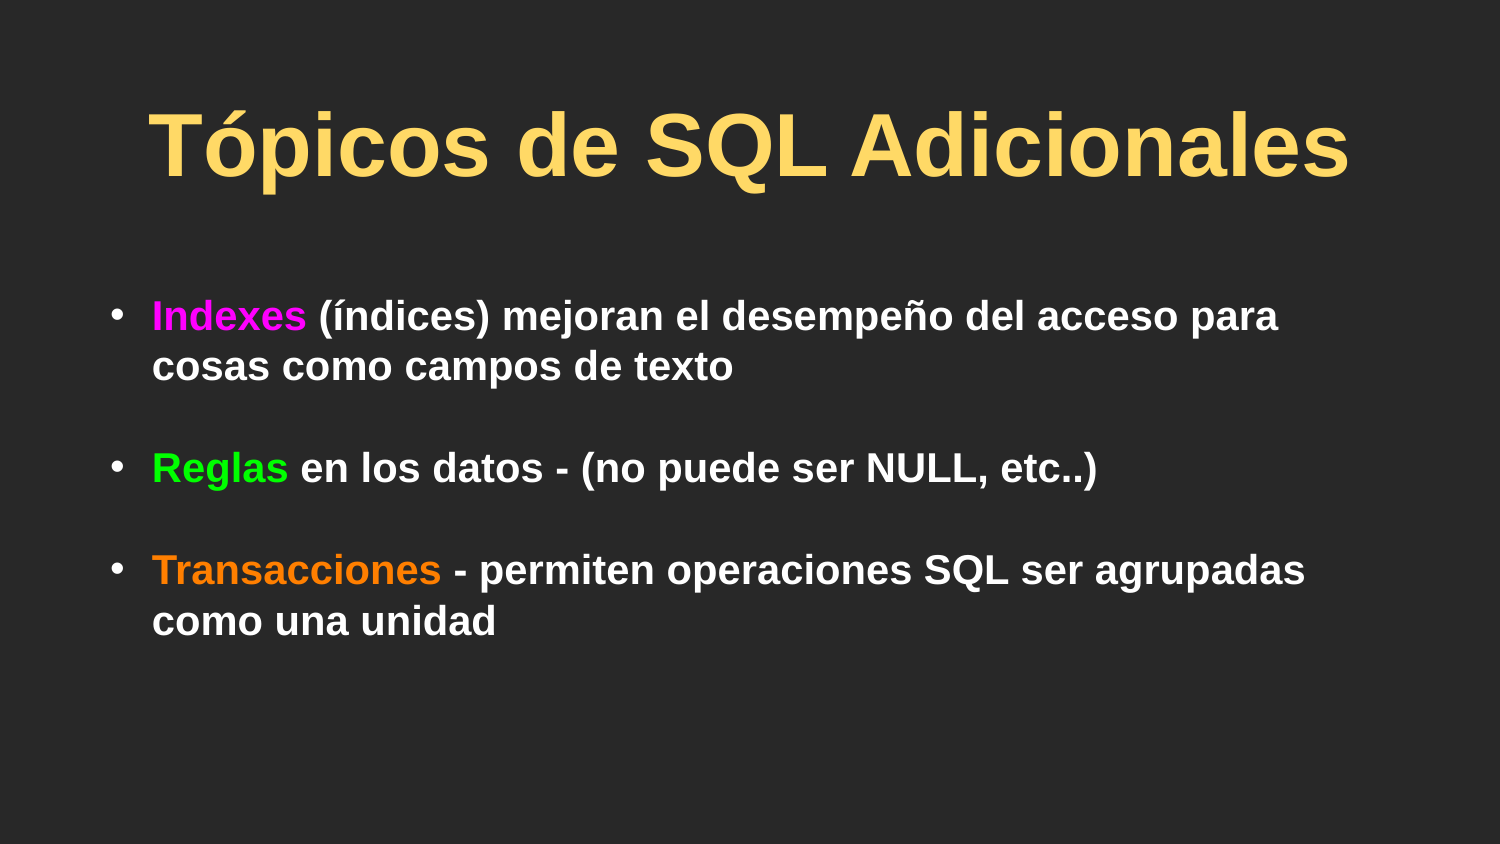

# Tópicos de SQL Adicionales
Indexes (índices) mejoran el desempeño del acceso para cosas como campos de texto
Reglas en los datos - (no puede ser NULL, etc..)
Transacciones - permiten operaciones SQL ser agrupadas como una unidad